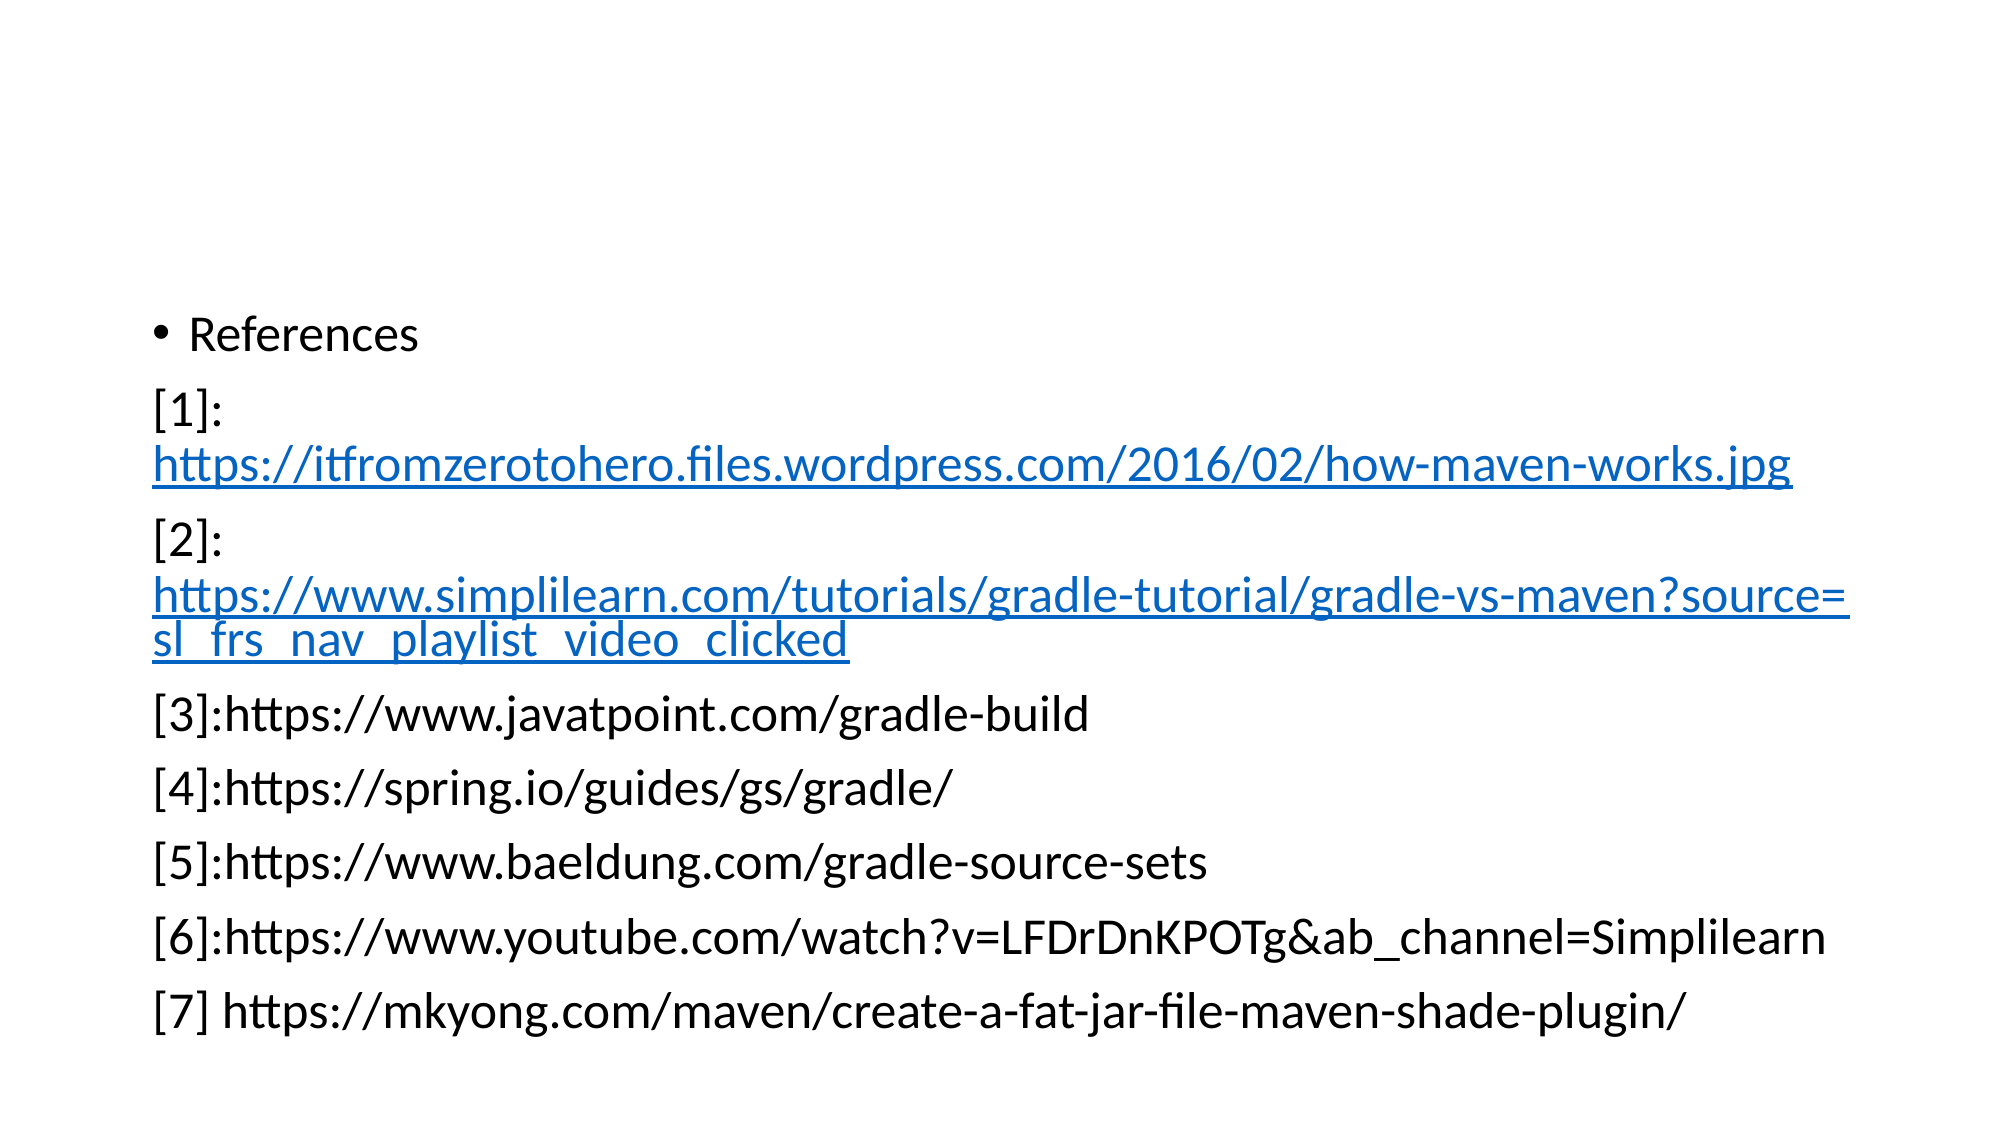

#
References
[1]: https://itfromzerotohero.files.wordpress.com/2016/02/how-maven-works.jpg
[2]: https://www.simplilearn.com/tutorials/gradle-tutorial/gradle-vs-maven?source=sl_frs_nav_playlist_video_clicked
[3]:https://www.javatpoint.com/gradle-build
[4]:https://spring.io/guides/gs/gradle/
[5]:https://www.baeldung.com/gradle-source-sets
[6]:https://www.youtube.com/watch?v=LFDrDnKPOTg&ab_channel=Simplilearn
[7] https://mkyong.com/maven/create-a-fat-jar-file-maven-shade-plugin/